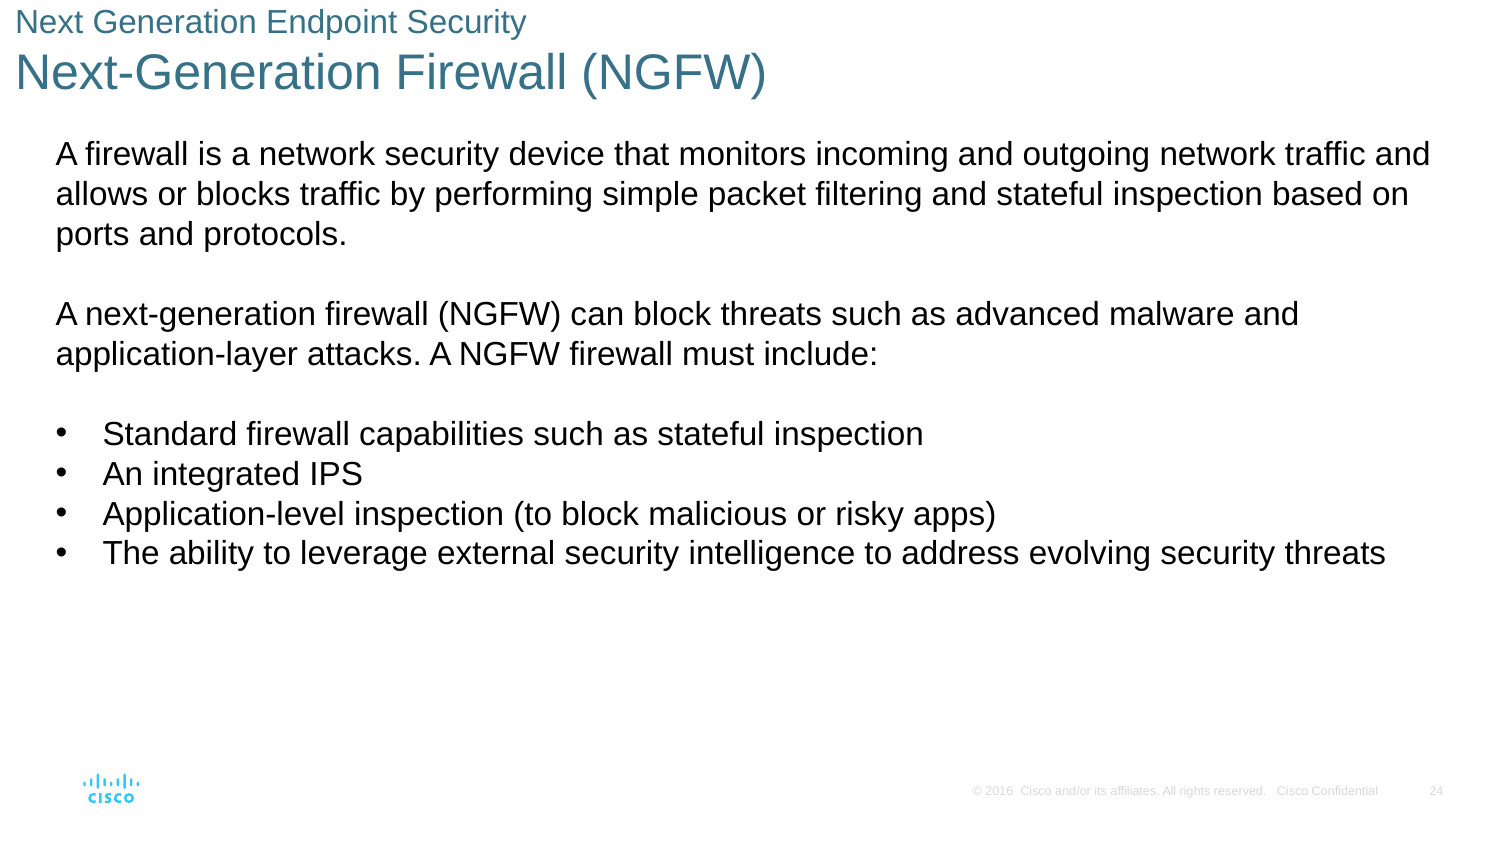

# Next Generation Endpoint Security Next-Generation Firewall (NGFW)
A firewall is a network security device that monitors incoming and outgoing network traffic and allows or blocks traffic by performing simple packet filtering and stateful inspection based on ports and protocols.

A next-generation firewall (NGFW) can block threats such as advanced malware and application-layer attacks. A NGFW firewall must include:

Standard firewall capabilities such as stateful inspection
An integrated IPS
Application-level inspection (to block malicious or risky apps)
The ability to leverage external security intelligence to address evolving security threats